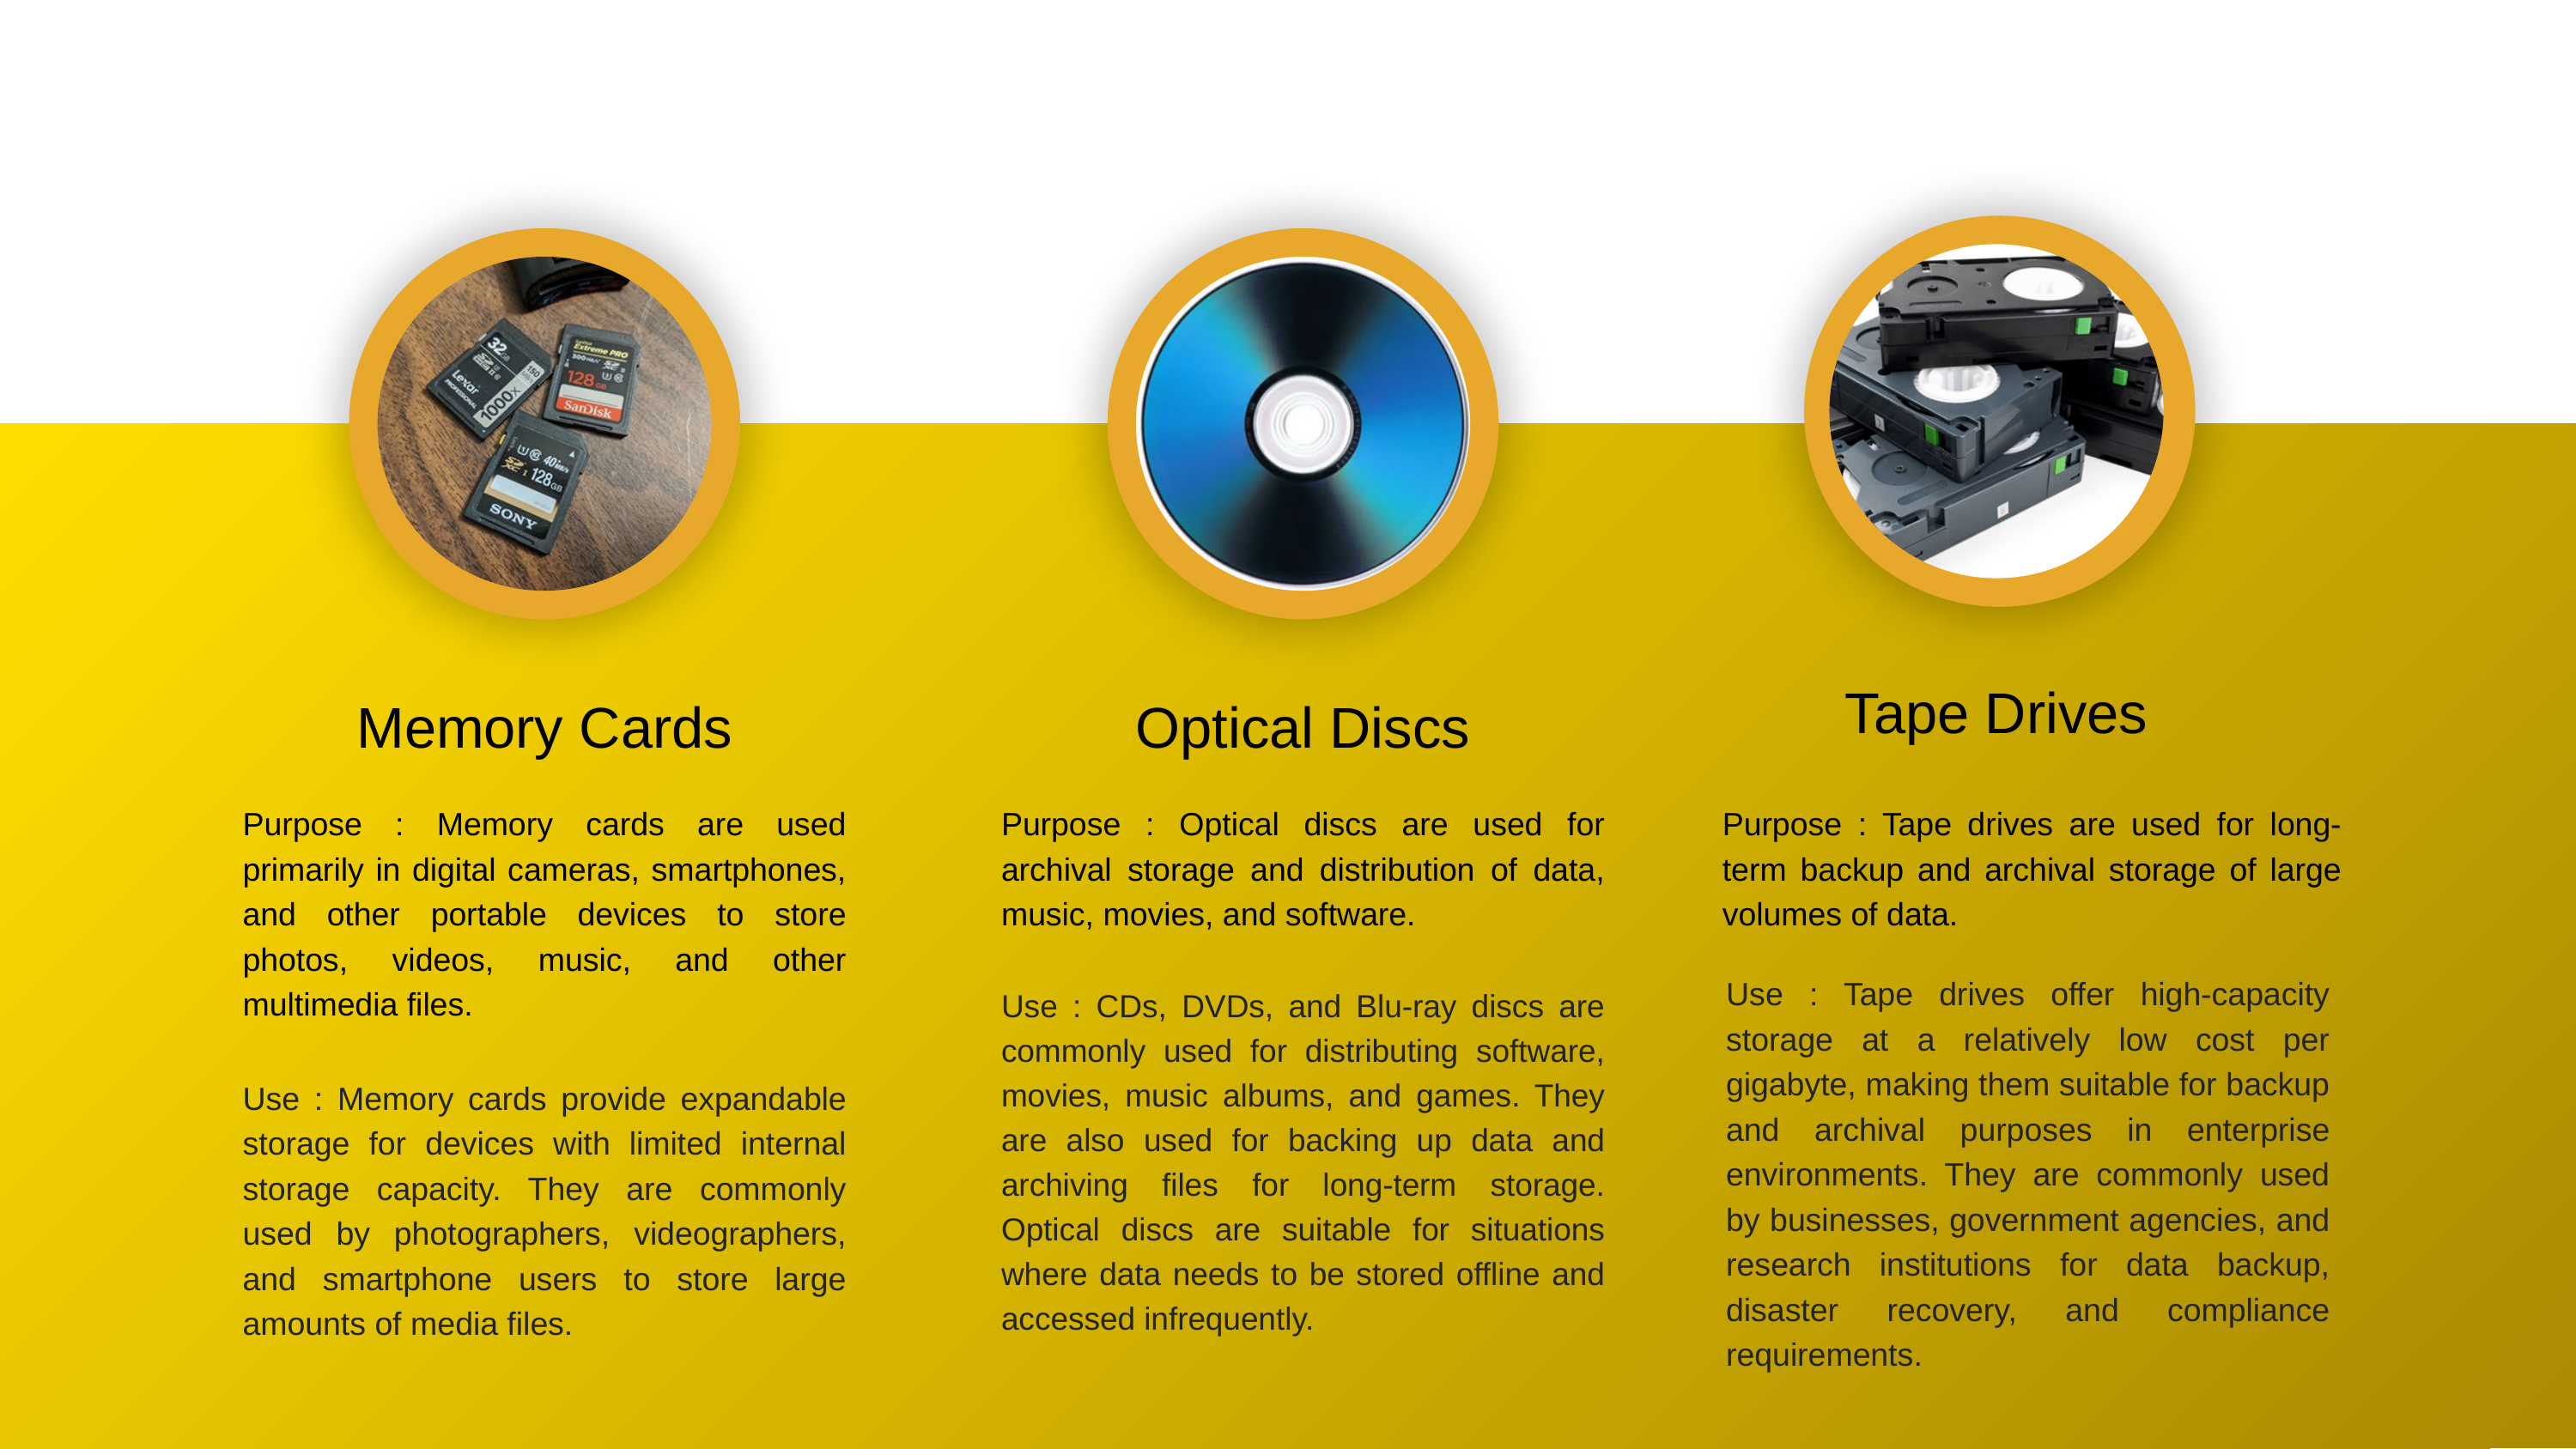

Tape Drives
Memory Cards
Optical Discs
Purpose : Memory cards are used primarily in digital cameras, smartphones, and other portable devices to store photos, videos, music, and other multimedia files.
Purpose : Optical discs are used for archival storage and distribution of data, music, movies, and software.
Purpose : Tape drives are used for long-term backup and archival storage of large volumes of data.
Use : Tape drives offer high-capacity storage at a relatively low cost per gigabyte, making them suitable for backup and archival purposes in enterprise environments. They are commonly used by businesses, government agencies, and research institutions for data backup, disaster recovery, and compliance requirements.
Use : CDs, DVDs, and Blu-ray discs are commonly used for distributing software, movies, music albums, and games. They are also used for backing up data and archiving files for long-term storage. Optical discs are suitable for situations where data needs to be stored offline and accessed infrequently.
Use : Memory cards provide expandable storage for devices with limited internal storage capacity. They are commonly used by photographers, videographers, and smartphone users to store large amounts of media files.